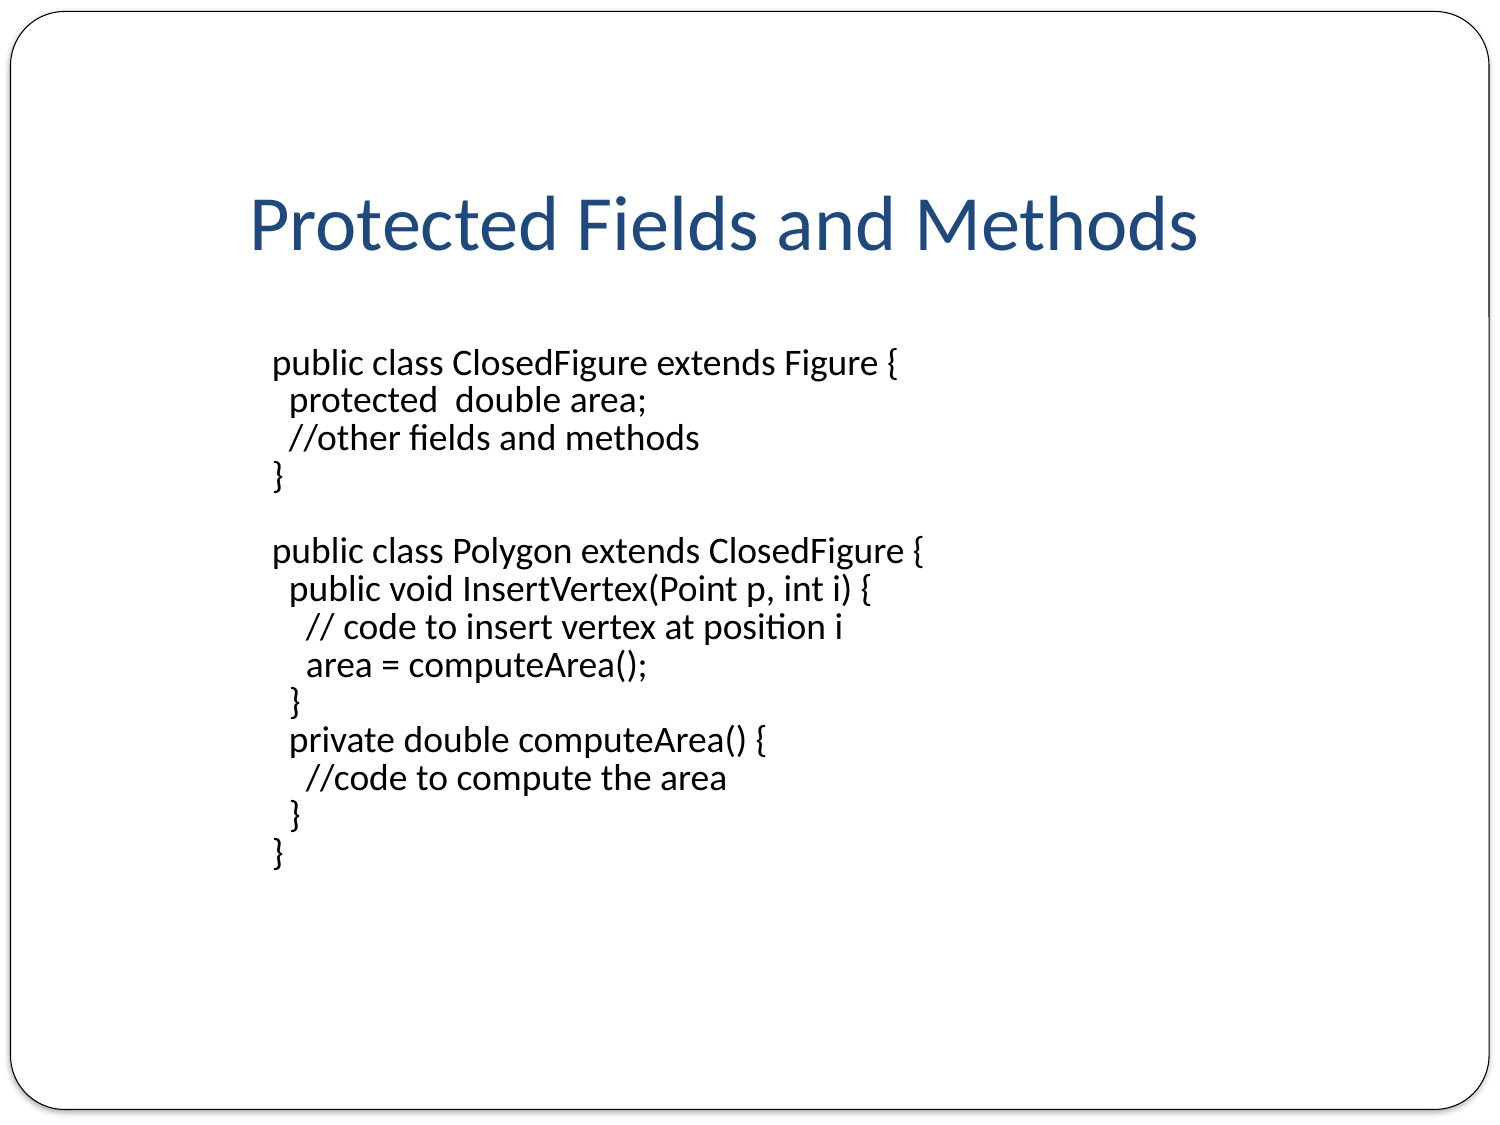

# Protected Fields and Methods
| public class ClosedFigure extends Figure { protected double area; //other fields and methods } public class Polygon extends ClosedFigure { public void InsertVertex(Point p, int i) { // code to insert vertex at position i area = computeArea(); } private double computeArea() { //code to compute the area } } |  |
| --- | --- |
|  |  |